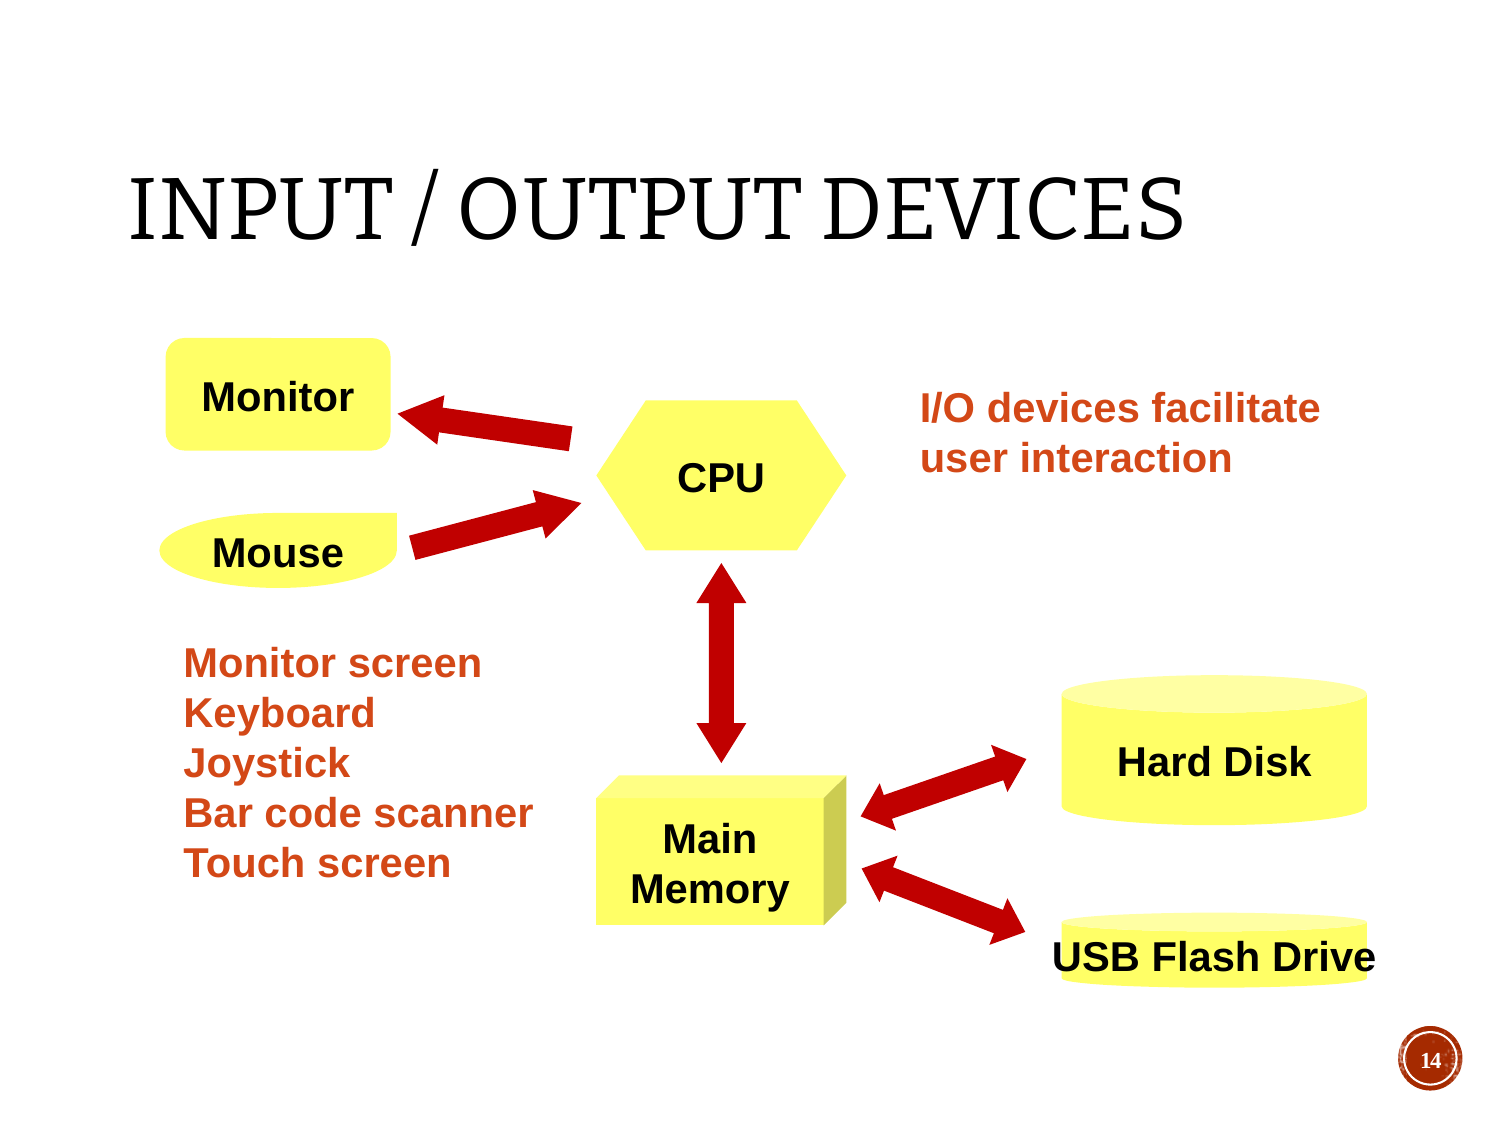

# Input / Output Devices
Monitor

Mouse
I/O devices facilitate
user interaction
CPU

Main
Memory
Monitor screen
Keyboard
Joystick
Bar code scanner
Touch screen
Hard Disk

USB Flash Drive
14